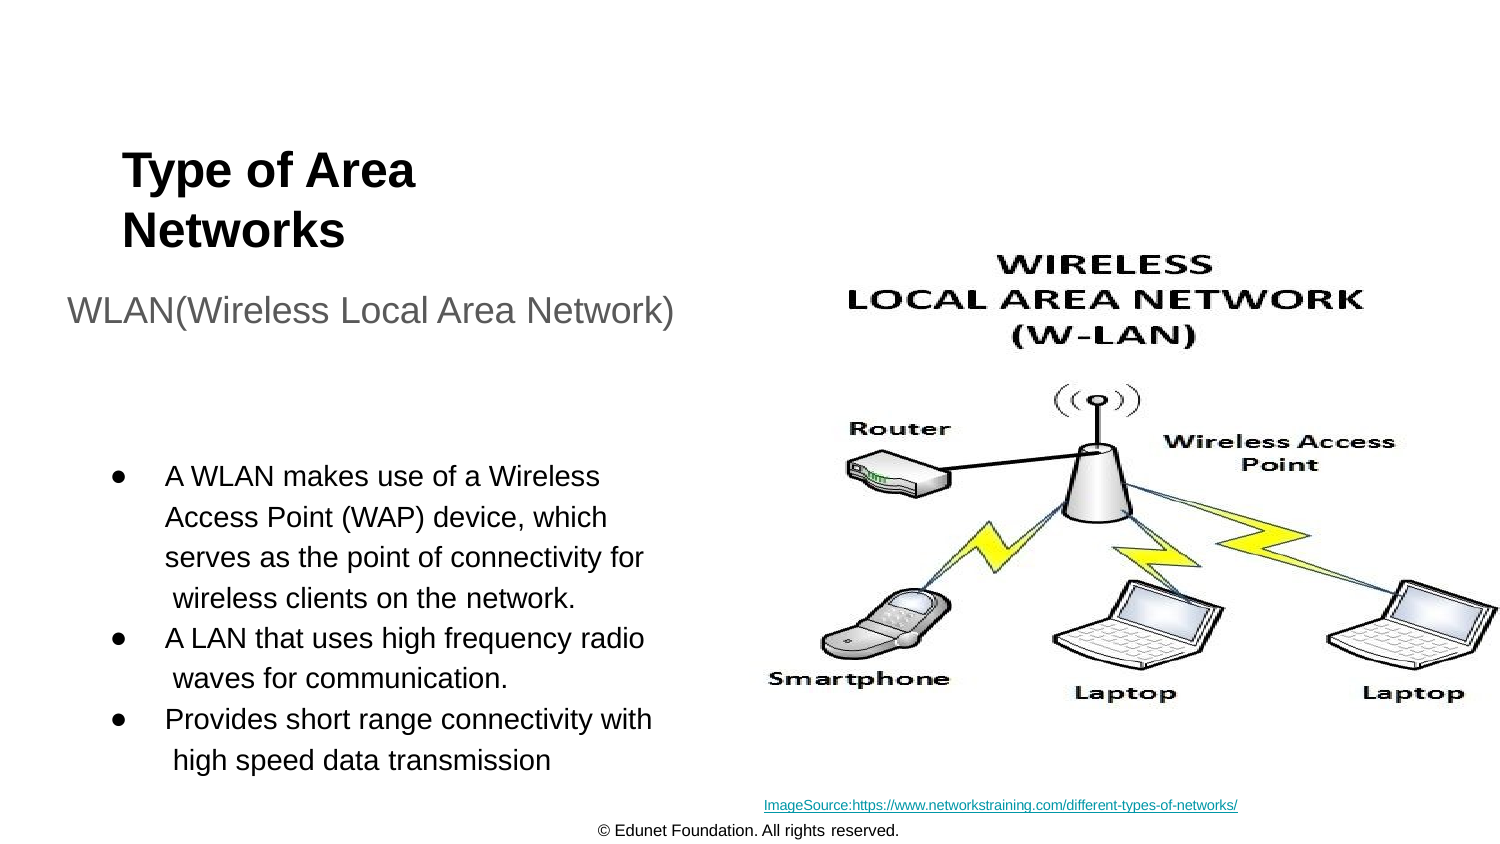

# Type of Area Networks

WLAN(Wireless Local Area Network)
A WLAN makes use of a Wireless  Access Point (WAP) device, which  serves as the point of connectivity for  wireless clients on the network.
A LAN that uses high frequency radio  waves for communication.
Provides short range connectivity with  high speed data transmission
ImageSource:https://www.networkstraining.com/different-types-of-networks/
© Edunet Foundation. All rights reserved.